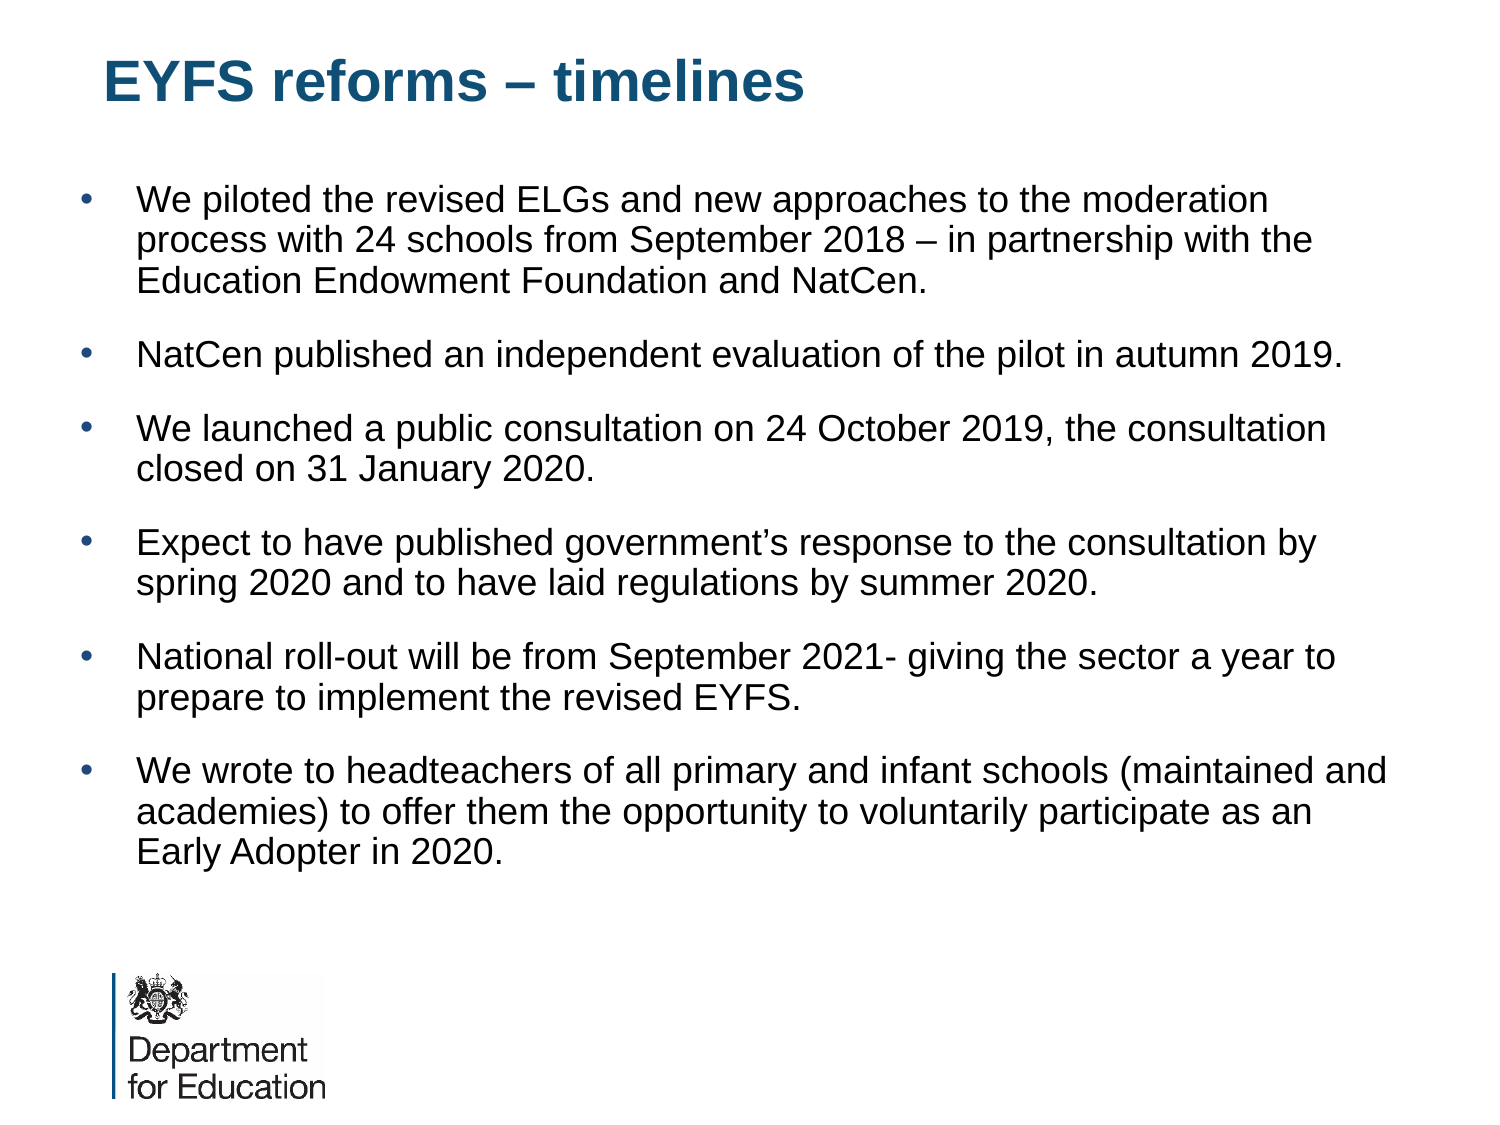

EYFS reforms – timelines
We piloted the revised ELGs and new approaches to the moderation process with 24 schools from September 2018 – in partnership with the Education Endowment Foundation and NatCen.
NatCen published an independent evaluation of the pilot in autumn 2019.
We launched a public consultation on 24 October 2019, the consultation closed on 31 January 2020.
Expect to have published government’s response to the consultation by spring 2020 and to have laid regulations by summer 2020.
National roll-out will be from September 2021- giving the sector a year to prepare to implement the revised EYFS.
We wrote to headteachers of all primary and infant schools (maintained and academies) to offer them the opportunity to voluntarily participate as an Early Adopter in 2020.